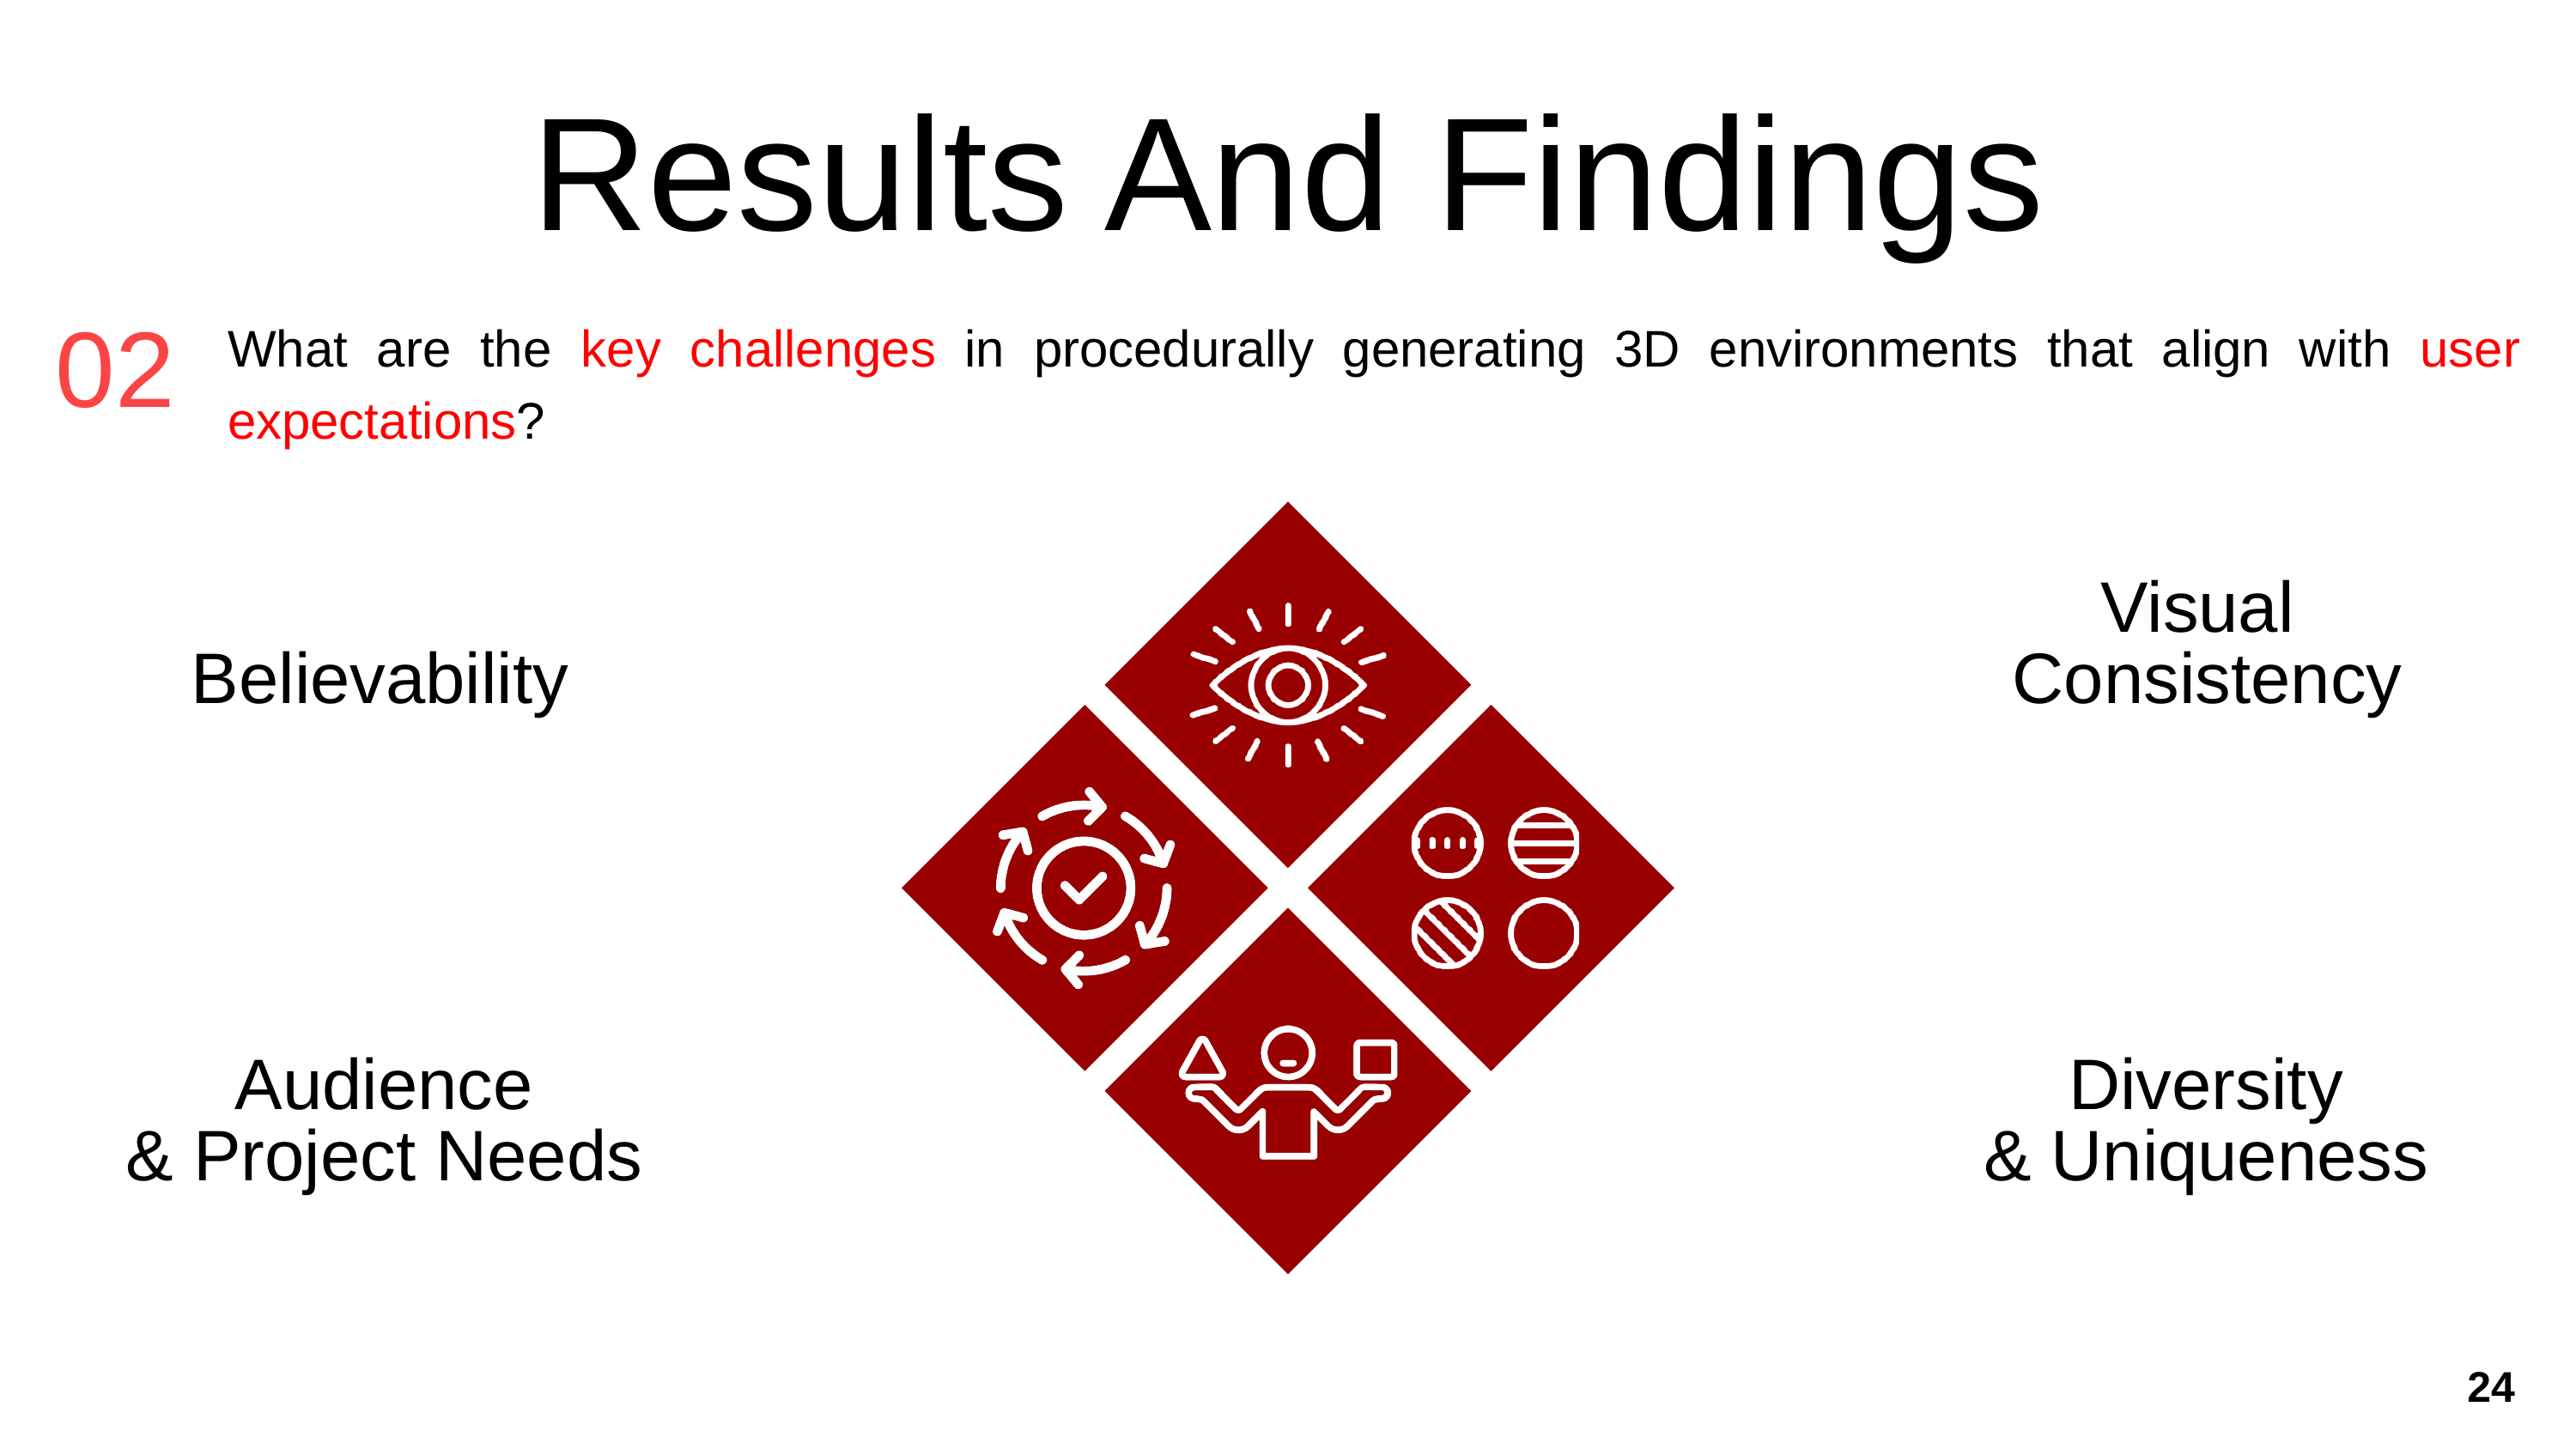

Results And Findings
What are the key challenges in procedurally generating 3D environments that align with user expectations?
02

Visual
Consistency

Believability

Audience
& Project Needs
Diversity
& Uniqueness
24